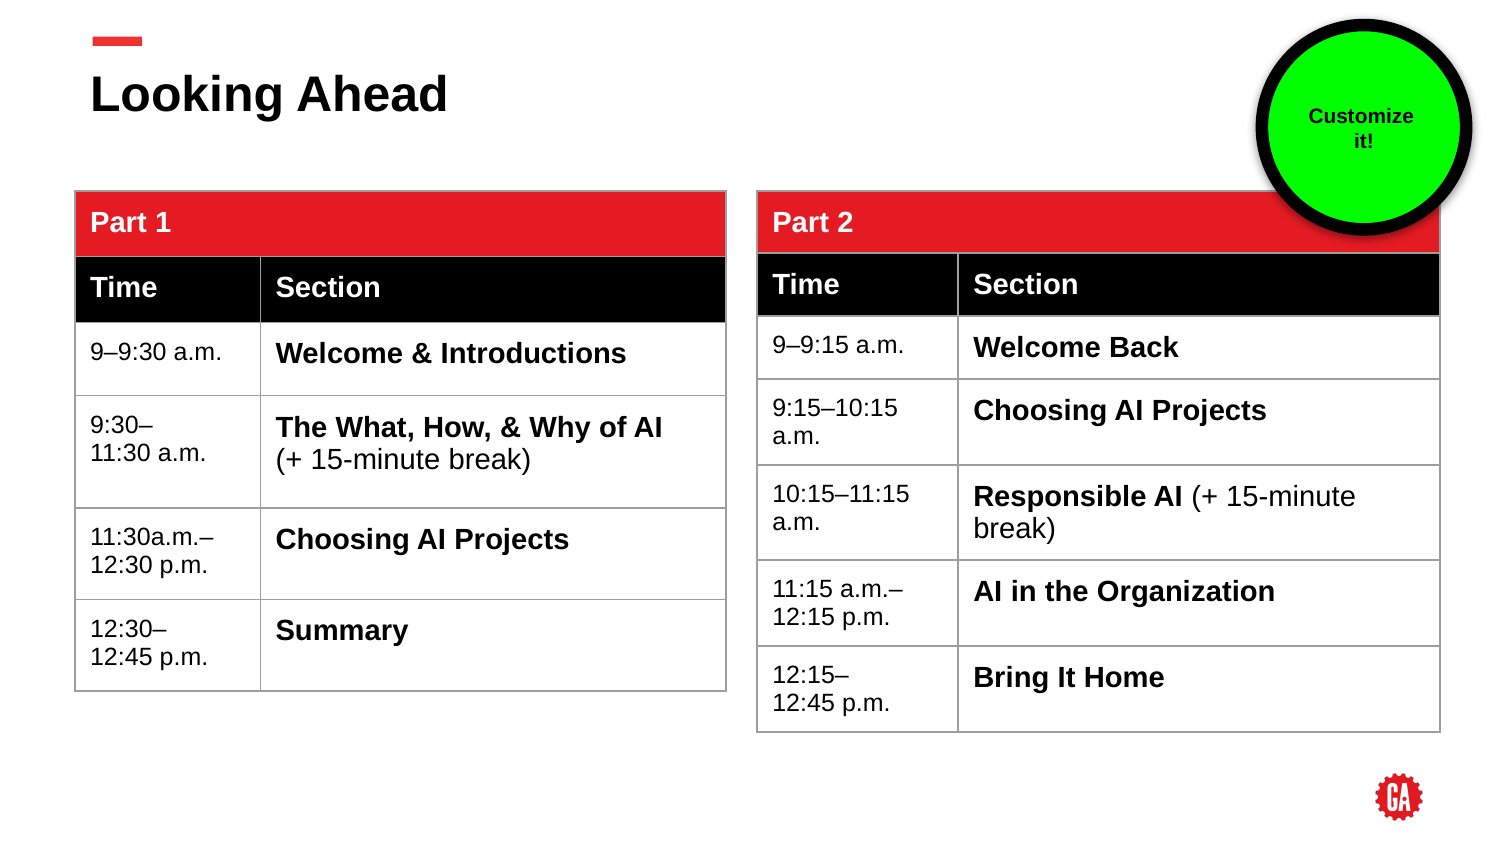

Customize
it!
# Looking Ahead
| Part 1 |  |
| --- | --- |
| Time | Section |
| 9–9:30 a.m. | Welcome & Introductions |
| 9:30– 11:30 a.m. | The What, How, & Why of AI (+ 15-minute break) |
| 11:30a.m.– 12:30 p.m. | Choosing AI Projects |
| 12:30– 12:45 p.m. | Summary |
| Part 2 |  |
| --- | --- |
| Time | Section |
| 9–9:15 a.m. | Welcome Back |
| 9:15–10:15 a.m. | Choosing AI Projects |
| 10:15–11:15 a.m. | Responsible AI (+ 15-minute break) |
| 11:15 a.m.– 12:15 p.m. | AI in the Organization |
| 12:15– 12:45 p.m. | Bring It Home |